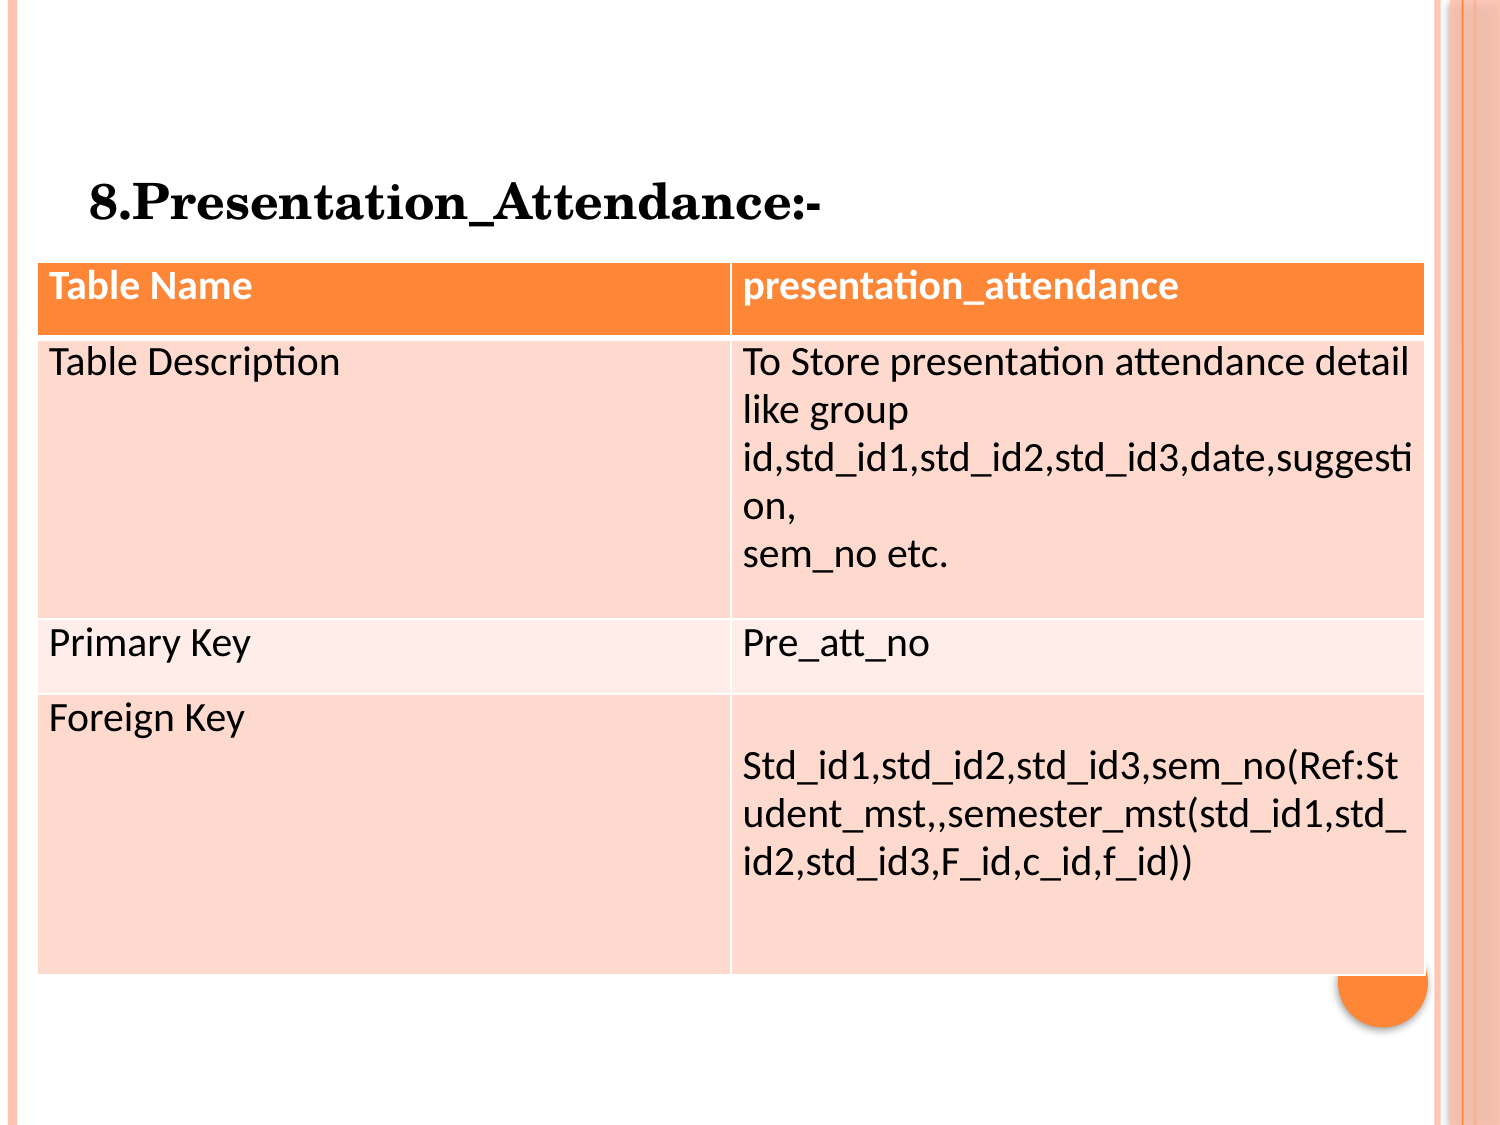

8.Presentation_Attendance:-

| Table Name | presentation\_attendance |
| --- | --- |
| Table Description | To Store presentation attendance detail like group id,std\_id1,std\_id2,std\_id3,date,suggestion, sem\_no etc. |
| Primary Key | Pre\_att\_no |
| Foreign Key | Std\_id1,std\_id2,std\_id3,sem\_no(Ref:Student\_mst,,semester\_mst(std\_id1,std\_id2,std\_id3,F\_id,c\_id,f\_id)) |